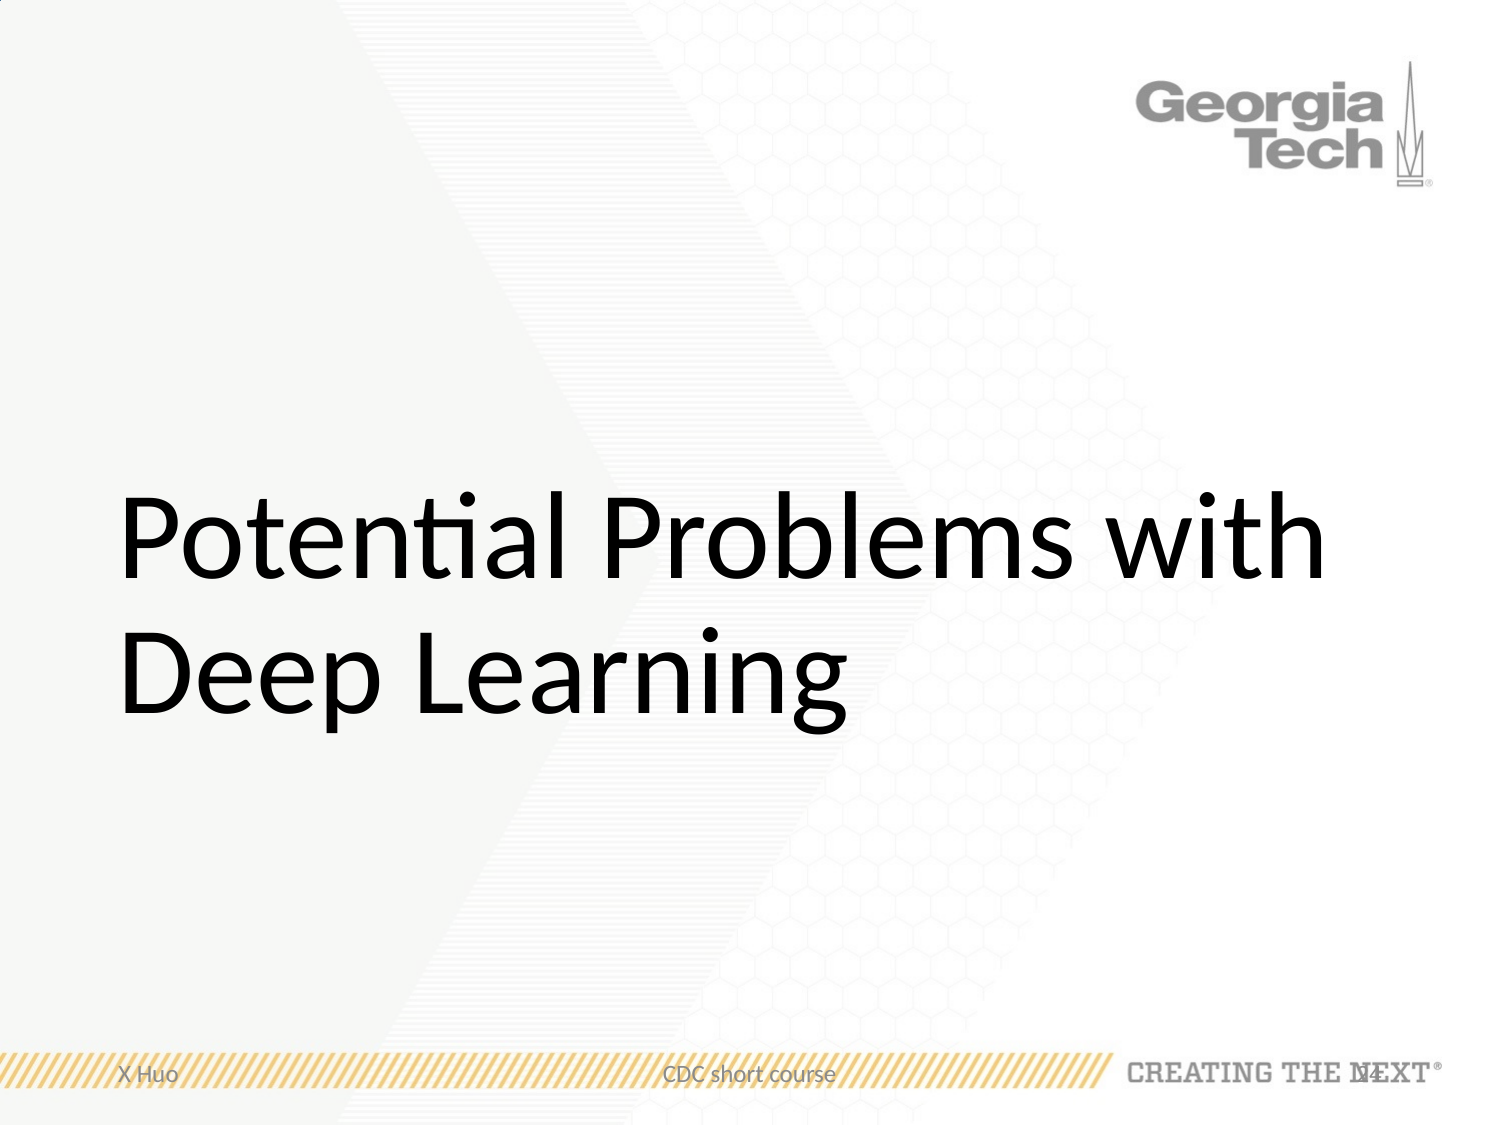

# Potential Problems with Deep Learning

X Huo
CDC short course
24